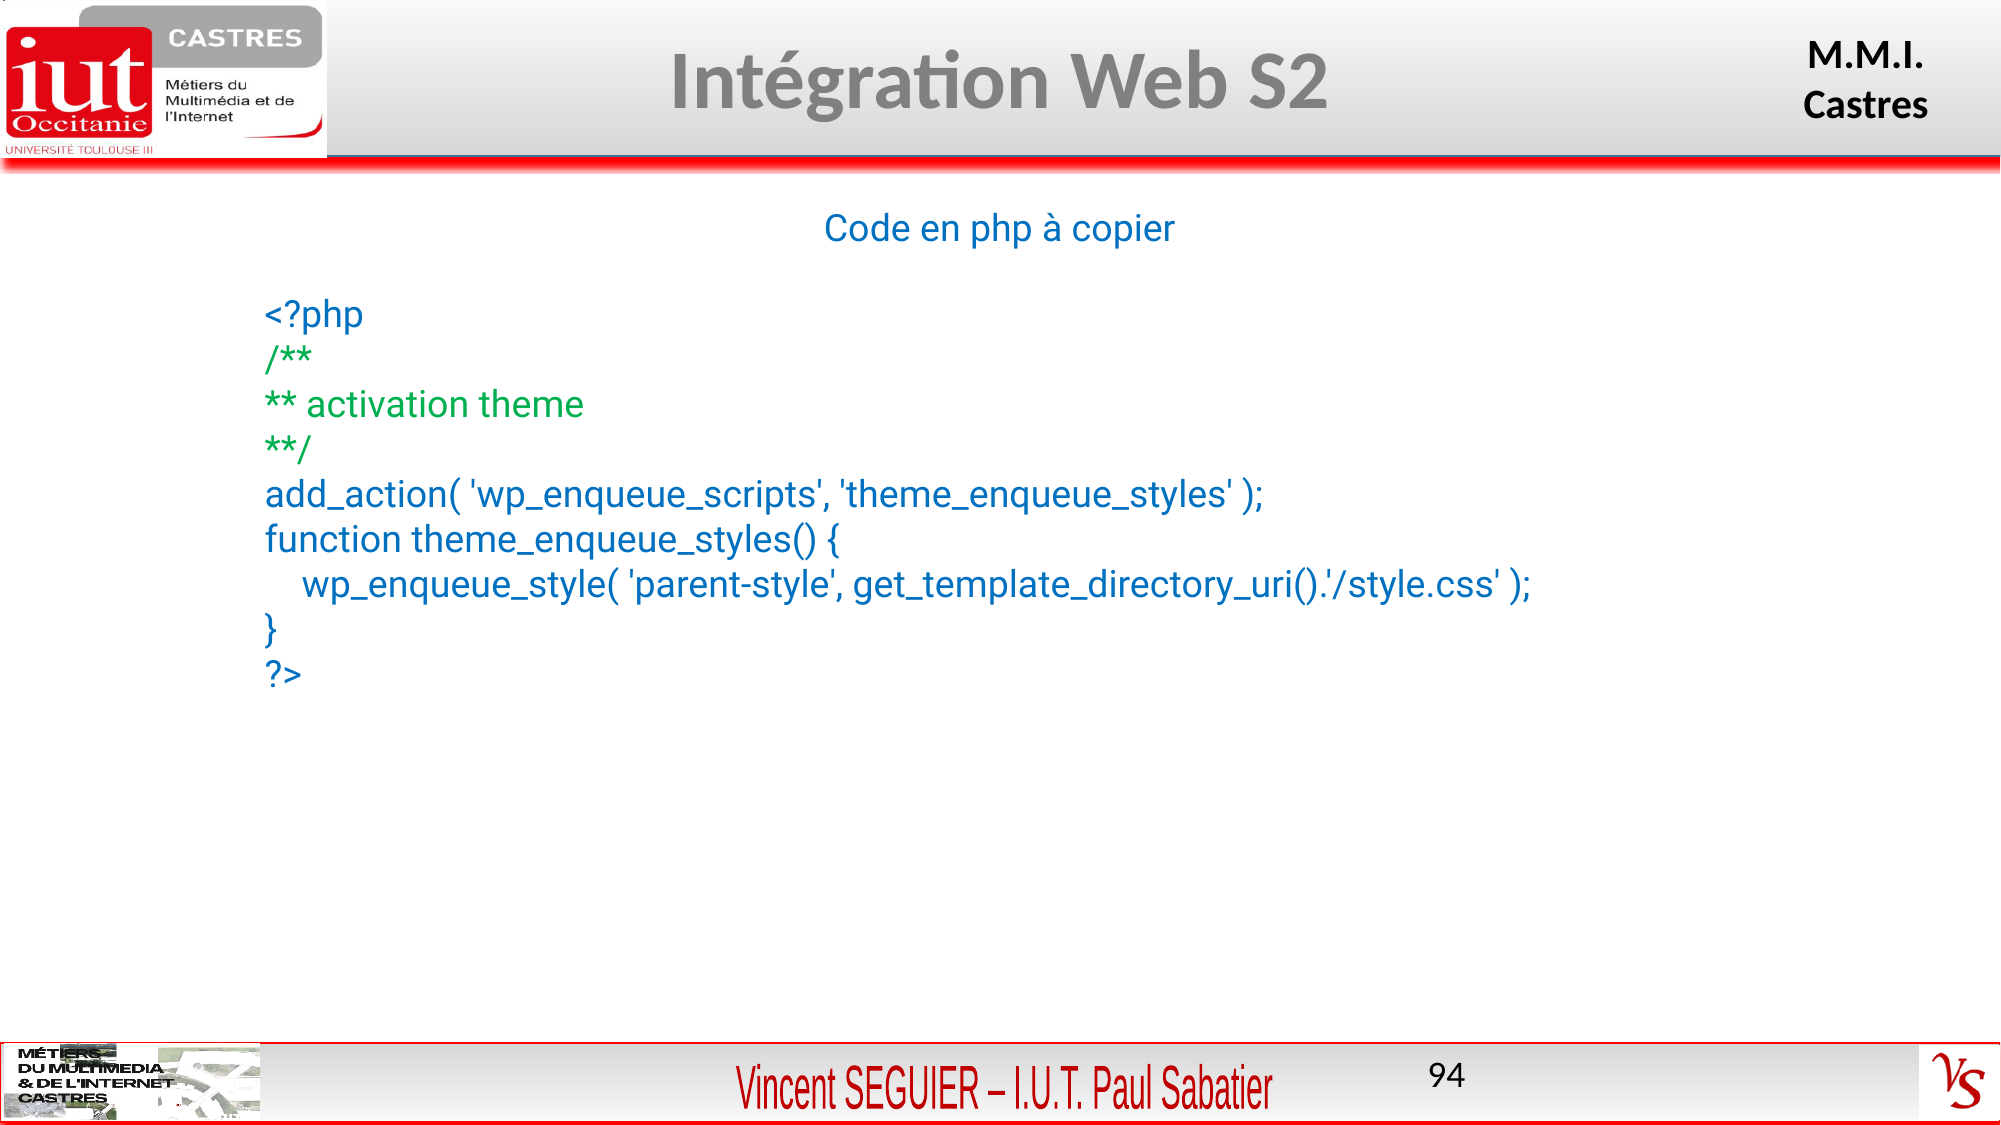

Code en php à copier
<?php
/**
** activation theme
**/
add_action( 'wp_enqueue_scripts', 'theme_enqueue_styles' );
function theme_enqueue_styles() {
    wp_enqueue_style( 'parent-style', get_template_directory_uri().'/style.css' );
}
?>
94